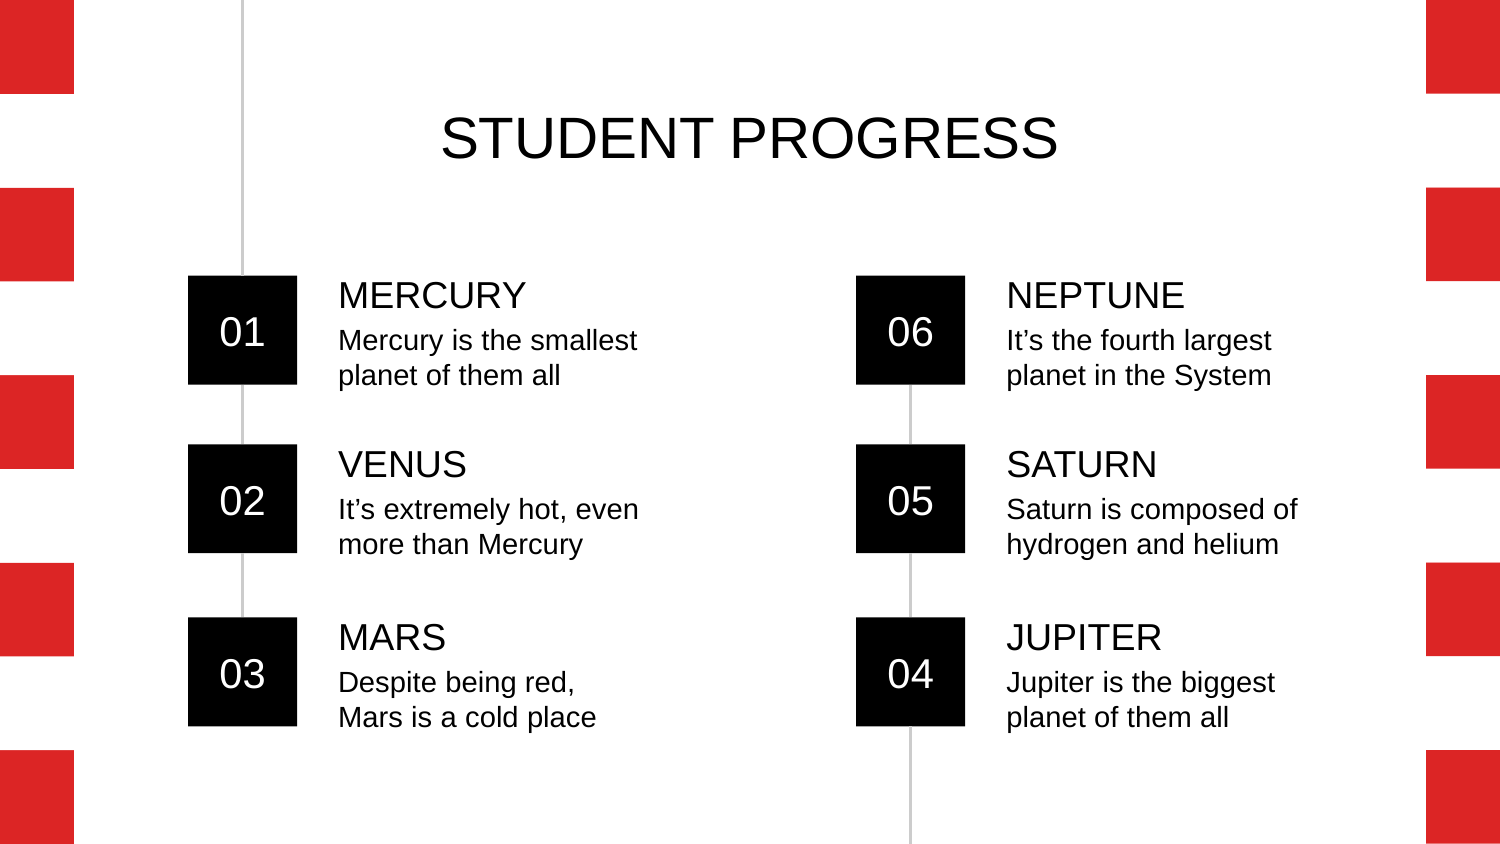

# STUDENT PROGRESS
MERCURY
NEPTUNE
01
06
Mercury is the smallest planet of them all
It’s the fourth largest planet in the System
SATURN
VENUS
02
05
Saturn is composed of hydrogen and helium
It’s extremely hot, even more than Mercury
MARS
JUPITER
03
04
Despite being red, Mars is a cold place

Jupiter is the biggest planet of them all